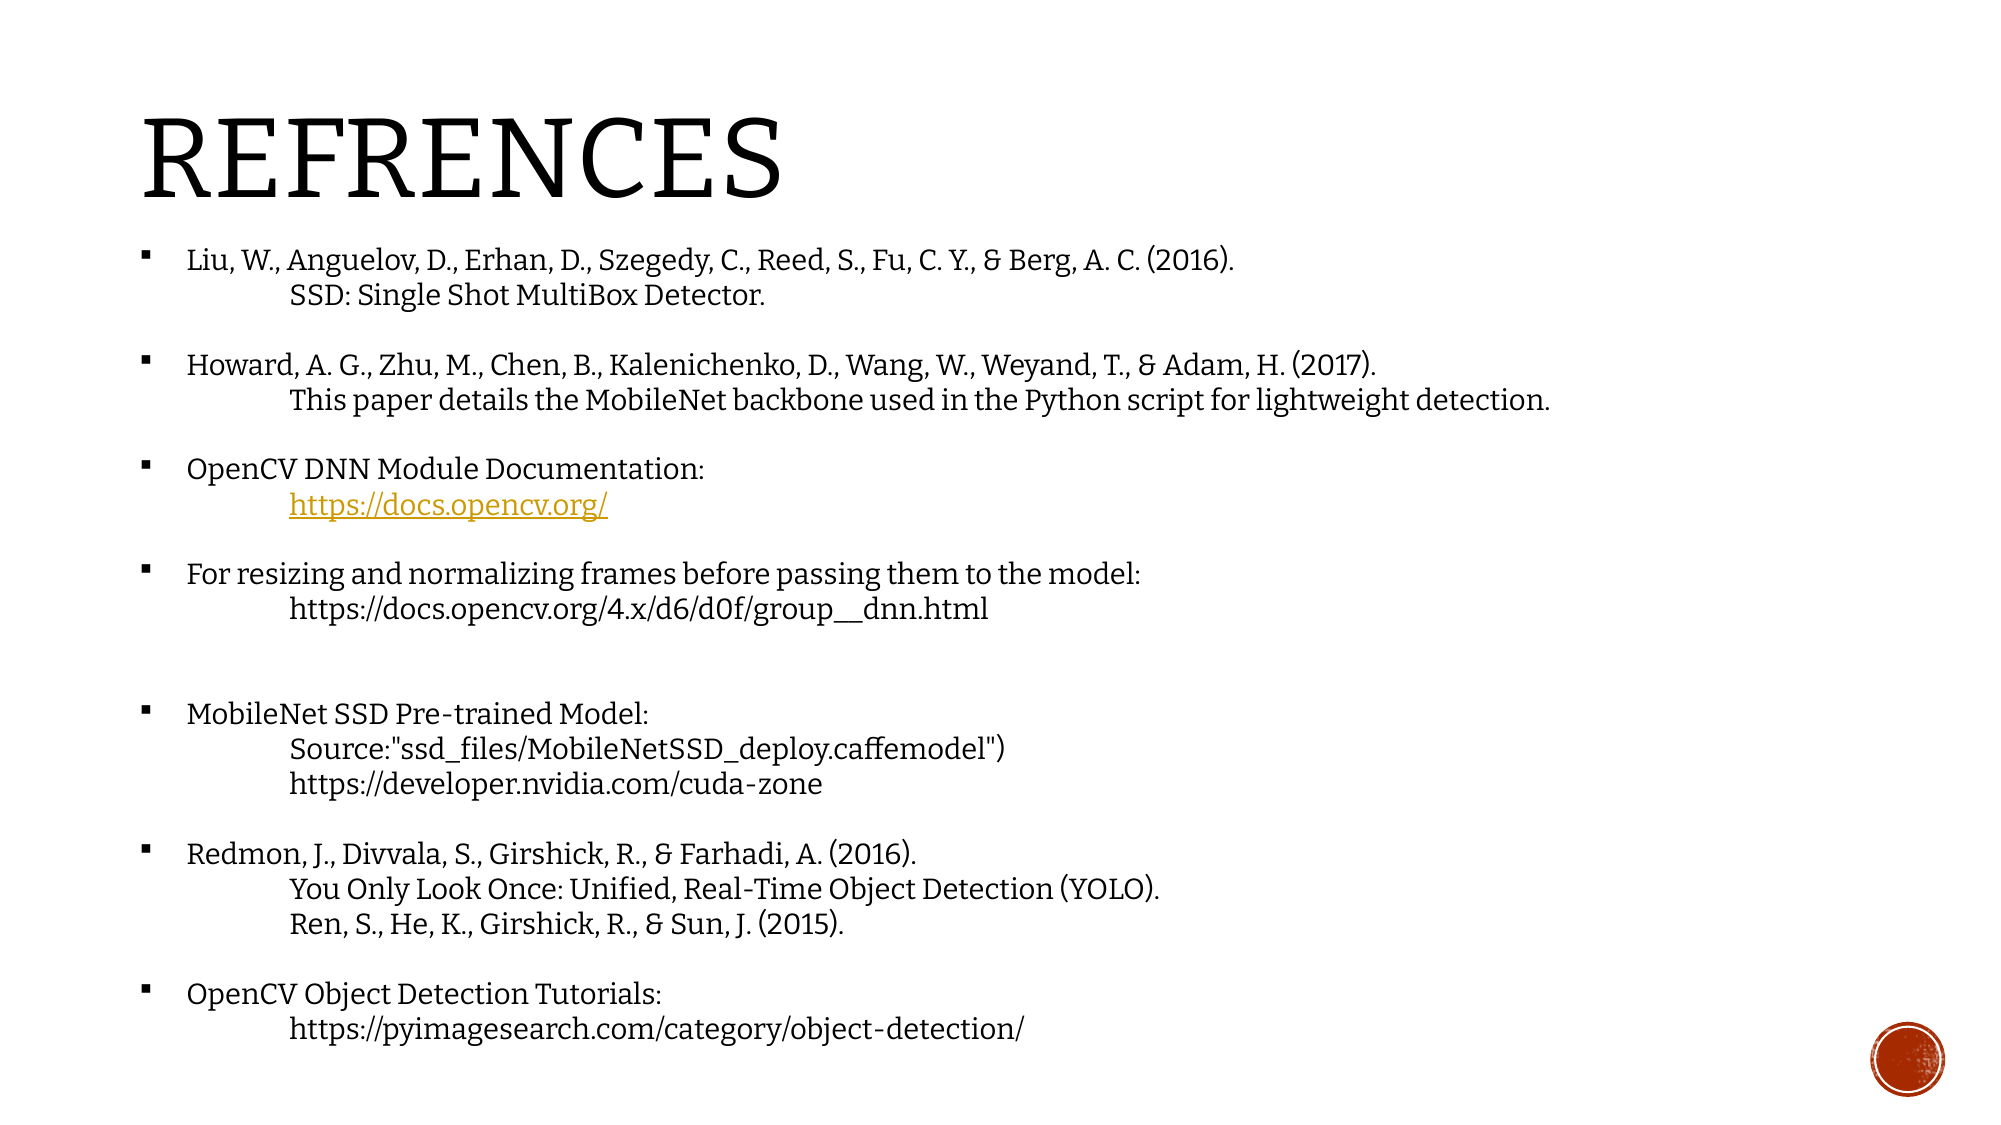

# Refrences
Liu, W., Anguelov, D., Erhan, D., Szegedy, C., Reed, S., Fu, C. Y., & Berg, A. C. (2016).
	SSD: Single Shot MultiBox Detector.

Howard, A. G., Zhu, M., Chen, B., Kalenichenko, D., Wang, W., Weyand, T., & Adam, H. (2017).
	This paper details the MobileNet backbone used in the Python script for lightweight detection.

OpenCV DNN Module Documentation:
	https://docs.opencv.org/

For resizing and normalizing frames before passing them to the model:
	https://docs.opencv.org/4.x/d6/d0f/group__dnn.html

MobileNet SSD Pre-trained Model:
	Source:"ssd_files/MobileNetSSD_deploy.caffemodel")
	https://developer.nvidia.com/cuda-zone

Redmon, J., Divvala, S., Girshick, R., & Farhadi, A. (2016).
	You Only Look Once: Unified, Real-Time Object Detection (YOLO).
	Ren, S., He, K., Girshick, R., & Sun, J. (2015).

OpenCV Object Detection Tutorials:
	https://pyimagesearch.com/category/object-detection/